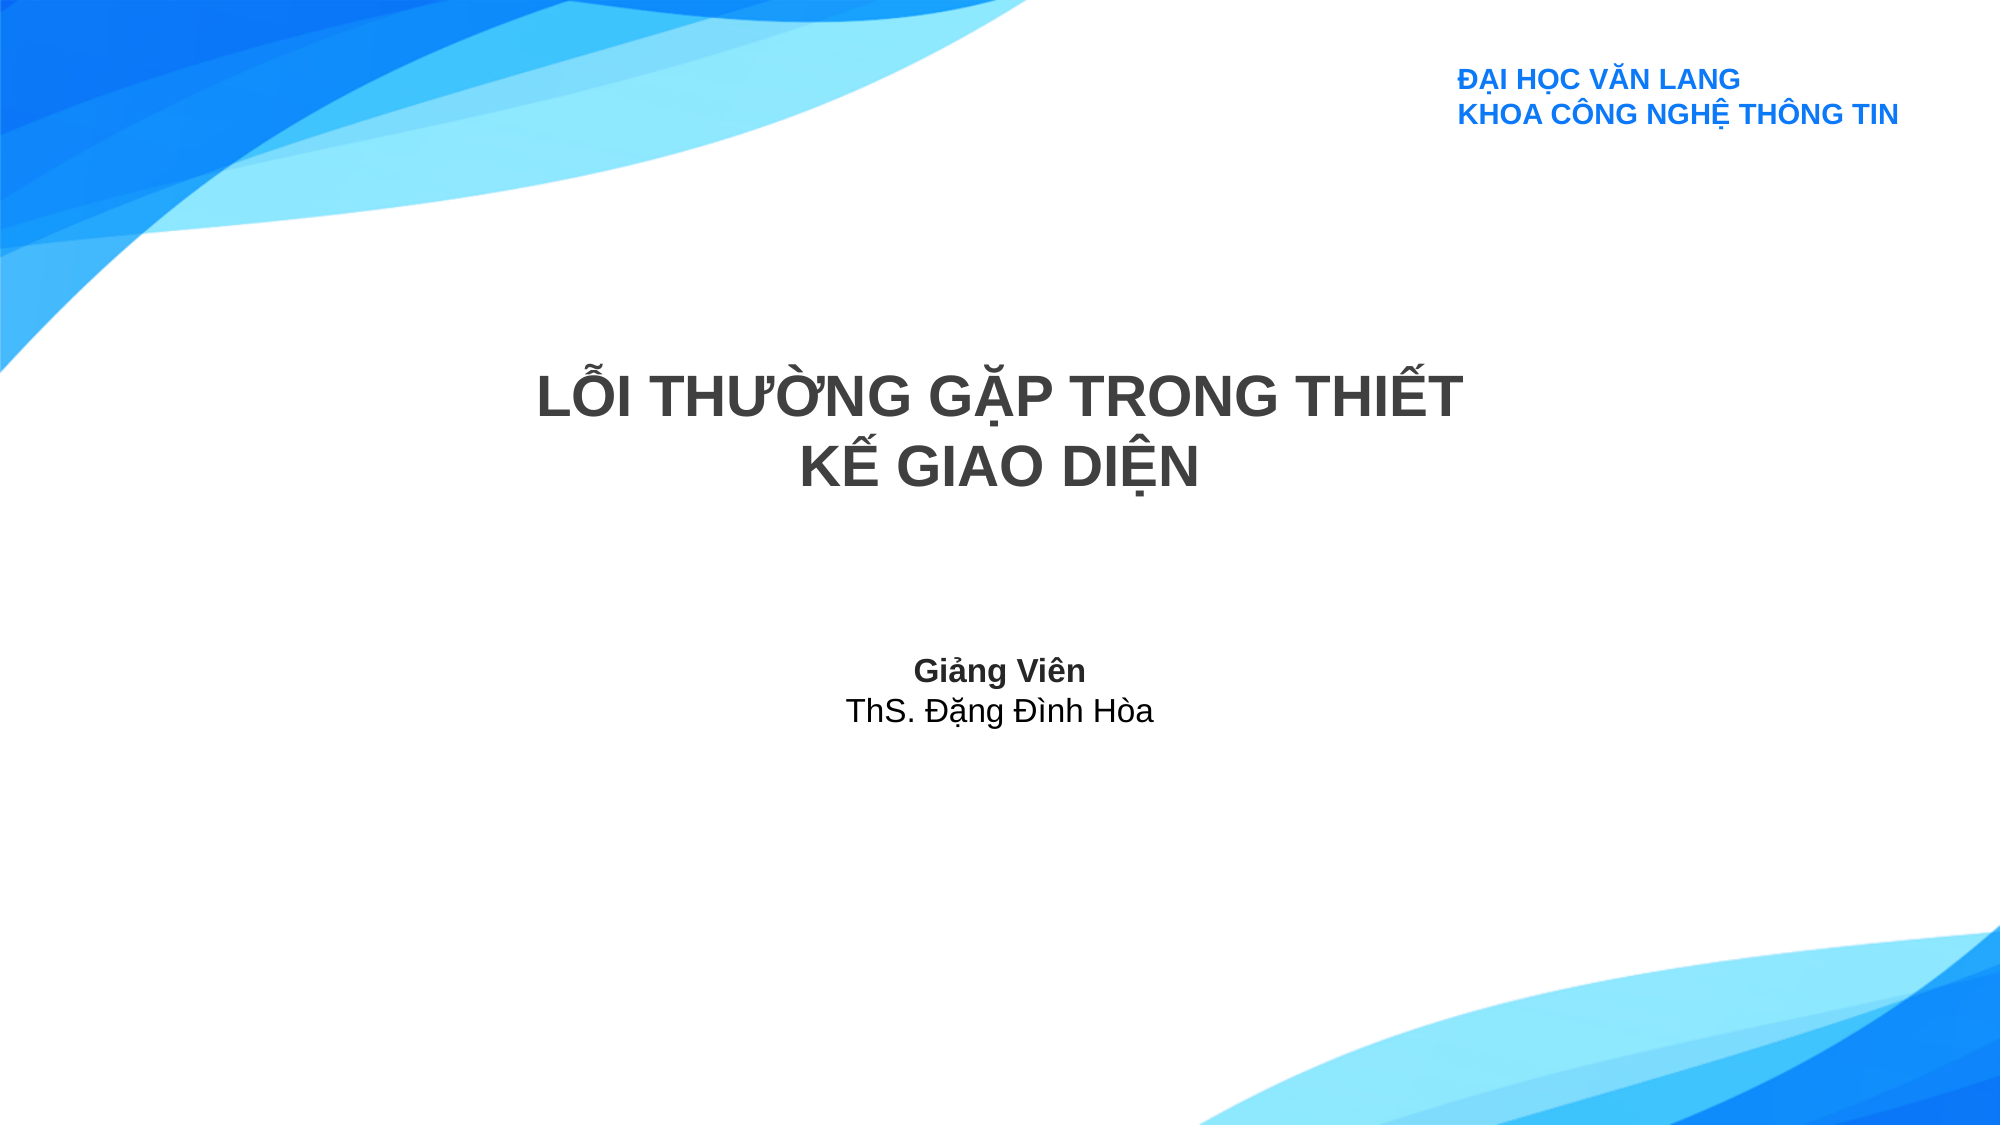

ĐẠI HỌC VĂN LANG
KHOA CÔNG NGHỆ THÔNG TIN
LỖI THƯỜNG GẶP TRONG THIẾT KẾ GIAO DIỆN
Giảng Viên
ThS. Đặng Đình Hòa